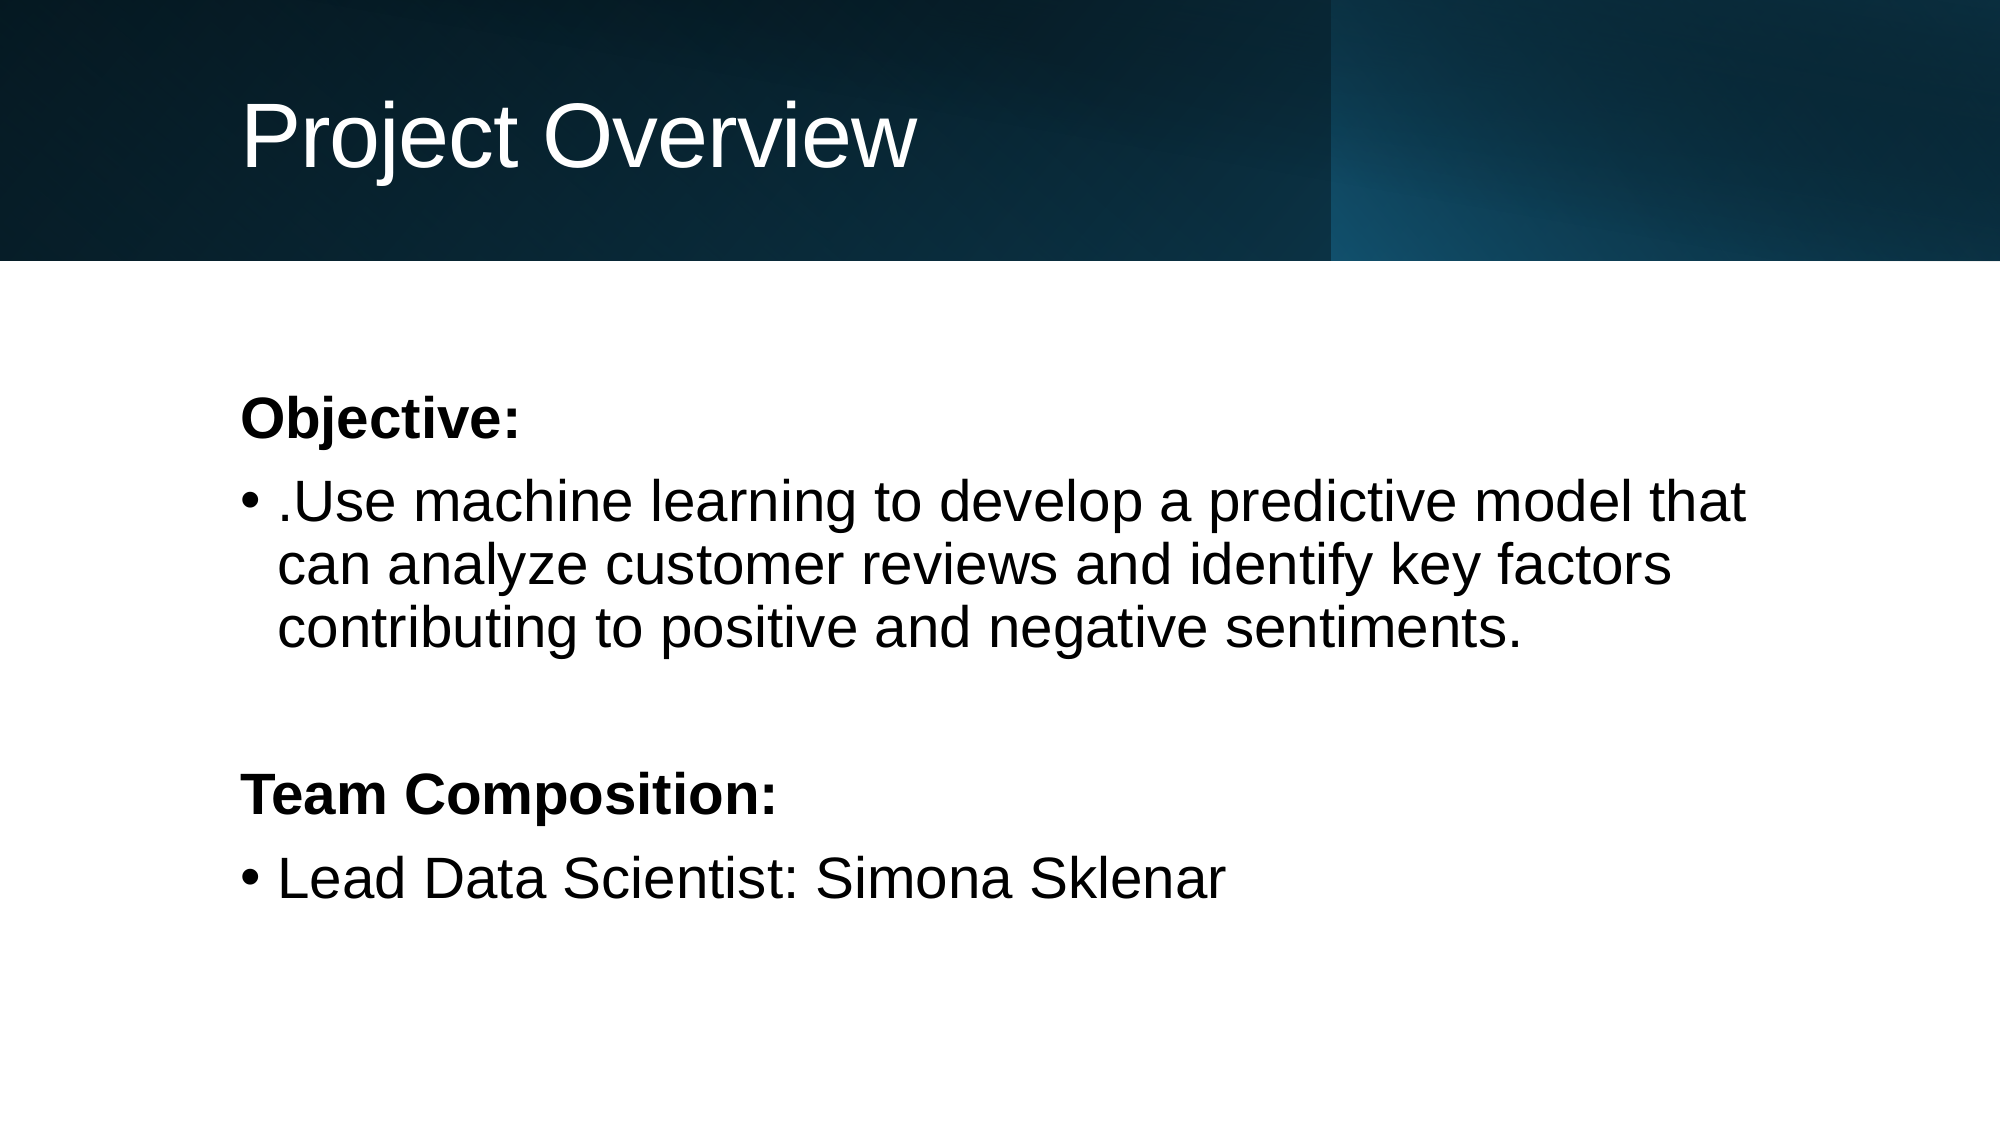

# Project Overview
Objective:
.Use machine learning to develop a predictive model that can analyze customer reviews and identify key factors contributing to positive and negative sentiments.

Team Composition:
Lead Data Scientist: Simona Sklenar